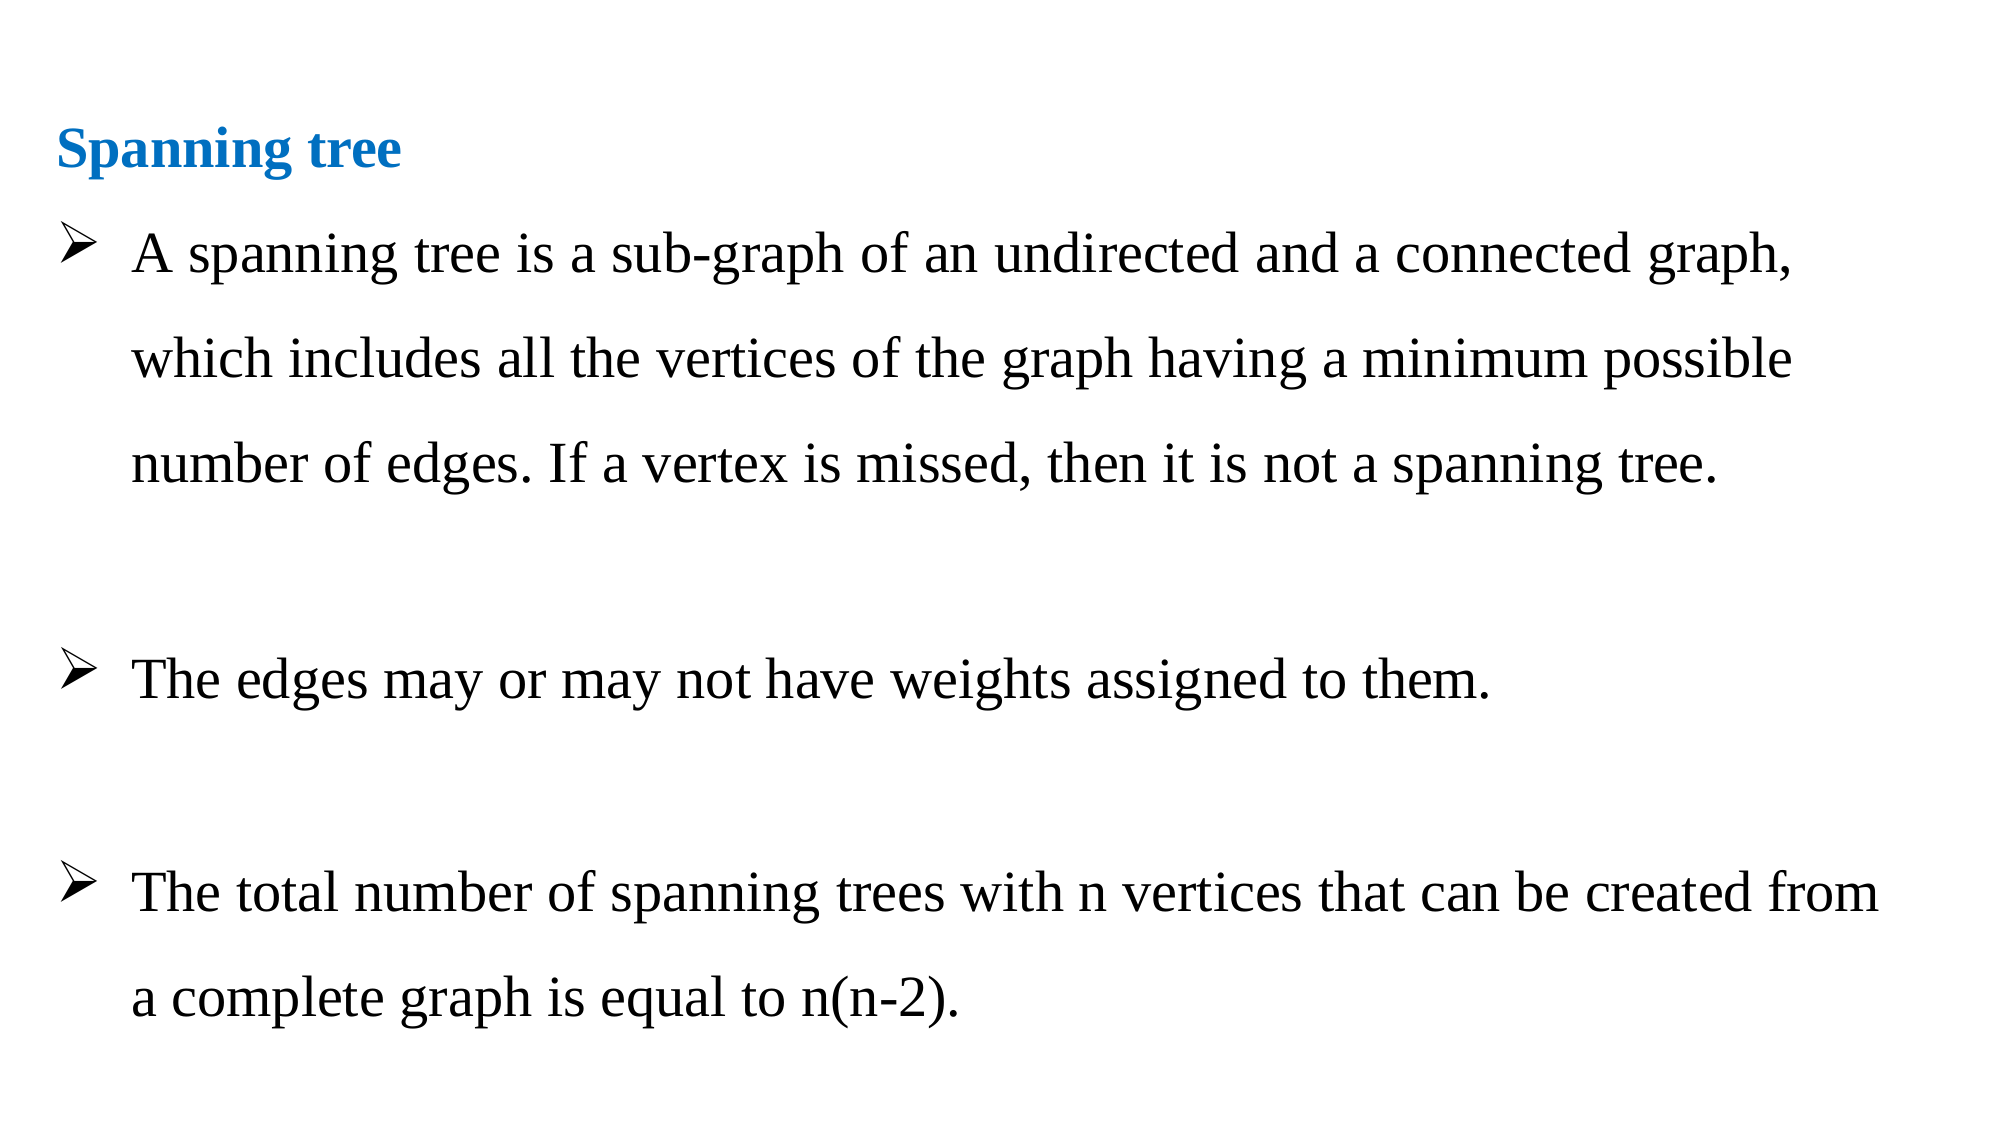

Spanning tree
A spanning tree is a sub-graph of an undirected and a connected graph, which includes all the vertices of the graph having a minimum possible number of edges. If a vertex is missed, then it is not a spanning tree.

The edges may or may not have weights assigned to them.

The total number of spanning trees with n vertices that can be created from a complete graph is equal to n(n-2).